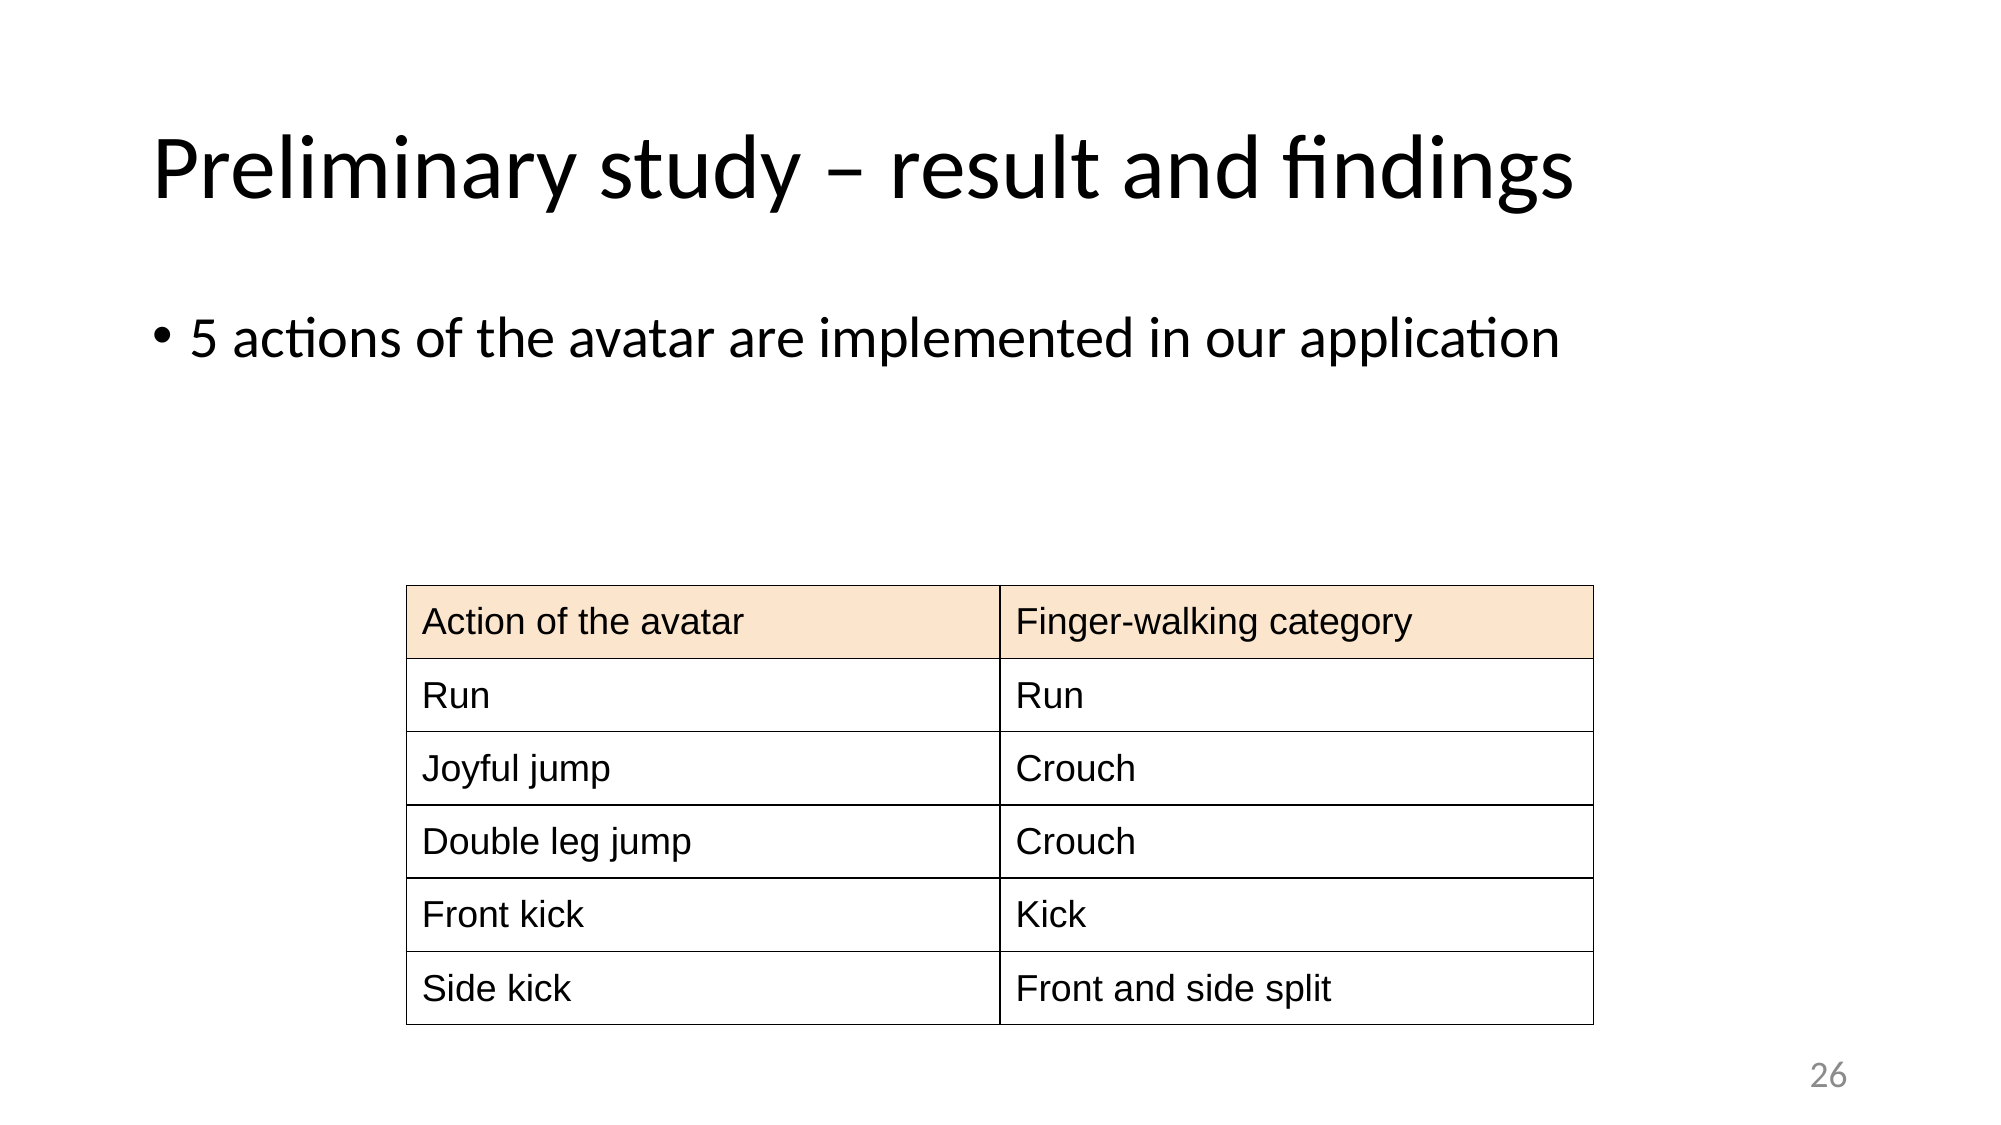

# Preliminary study – result and findings
5 actions of the avatar are implemented in our application
| Action of the avatar | Finger-walking category |
| --- | --- |
| Run | Run |
| Joyful jump | Crouch |
| Double leg jump | Crouch |
| Front kick | Kick |
| Side kick | Front and side split |
26